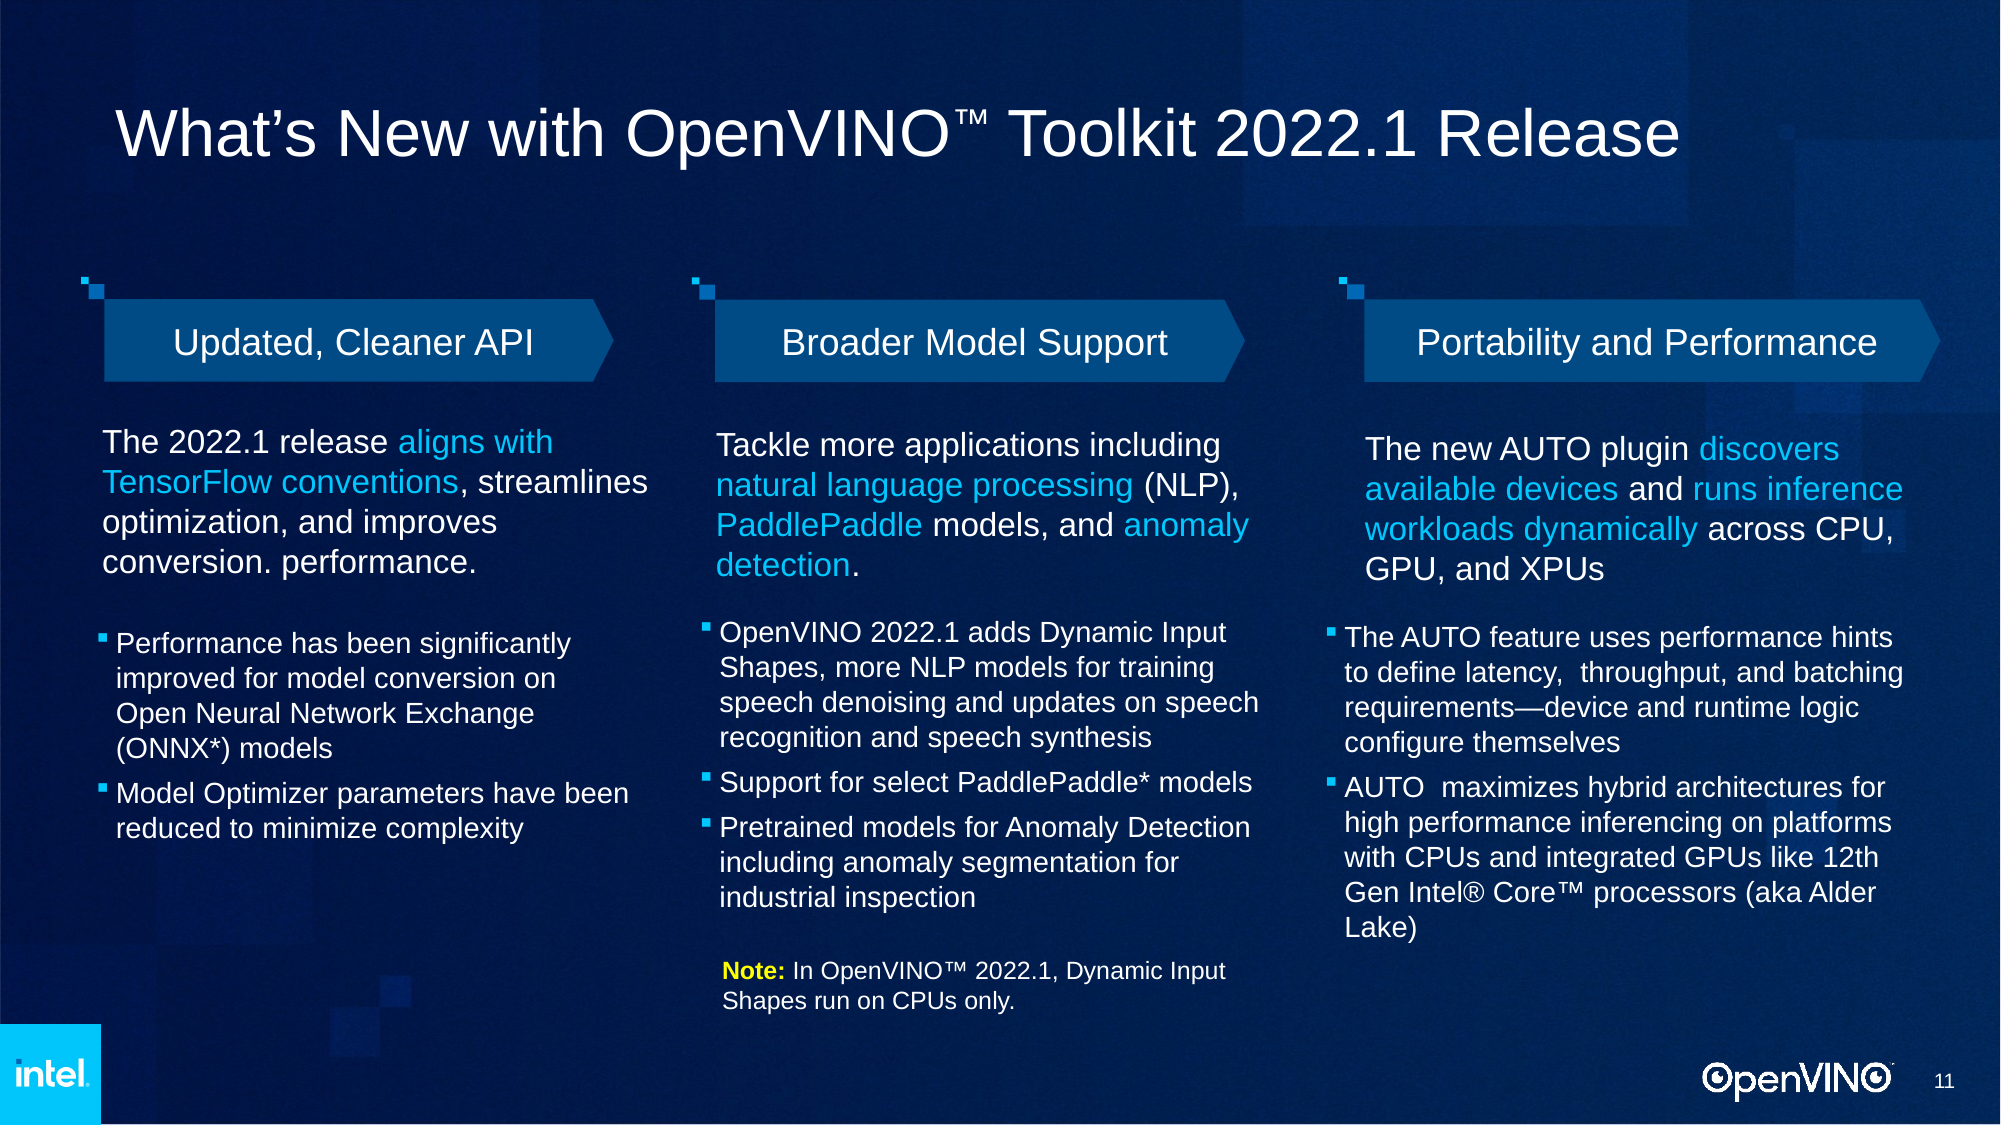

# What’s New with OpenVINO™ Toolkit 2022.1 Release

Portability and Performance

Updated, Cleaner API
Broader Model Support
The new AUTO plugin discovers available devices and runs inference workloads dynamically across CPU, GPU, and XPUs
Tackle more applications including natural language processing (NLP), PaddlePaddle models, and anomaly detection.
The 2022.1 release aligns with TensorFlow conventions, streamlines optimization, and improves  conversion. performance.
OpenVINO 2022.1 adds Dynamic Input Shapes, more NLP models for training speech denoising and updates on speech recognition and speech synthesis
Support for select PaddlePaddle* models
Pretrained models for Anomaly Detection including anomaly segmentation for industrial inspection
The AUTO feature uses performance hints to define latency,  throughput, and batching requirements—device and runtime logic configure themselves
AUTO  maximizes hybrid architectures for high performance inferencing on platforms with CPUs and integrated GPUs like 12th Gen Intel® Core™ processors (aka Alder Lake)
Performance has been significantly improved for model conversion on Open Neural Network Exchange (ONNX*) models
Model Optimizer parameters have been reduced to minimize complexity
Note: In OpenVINO™ 2022.1, Dynamic Input Shapes run on CPUs only.